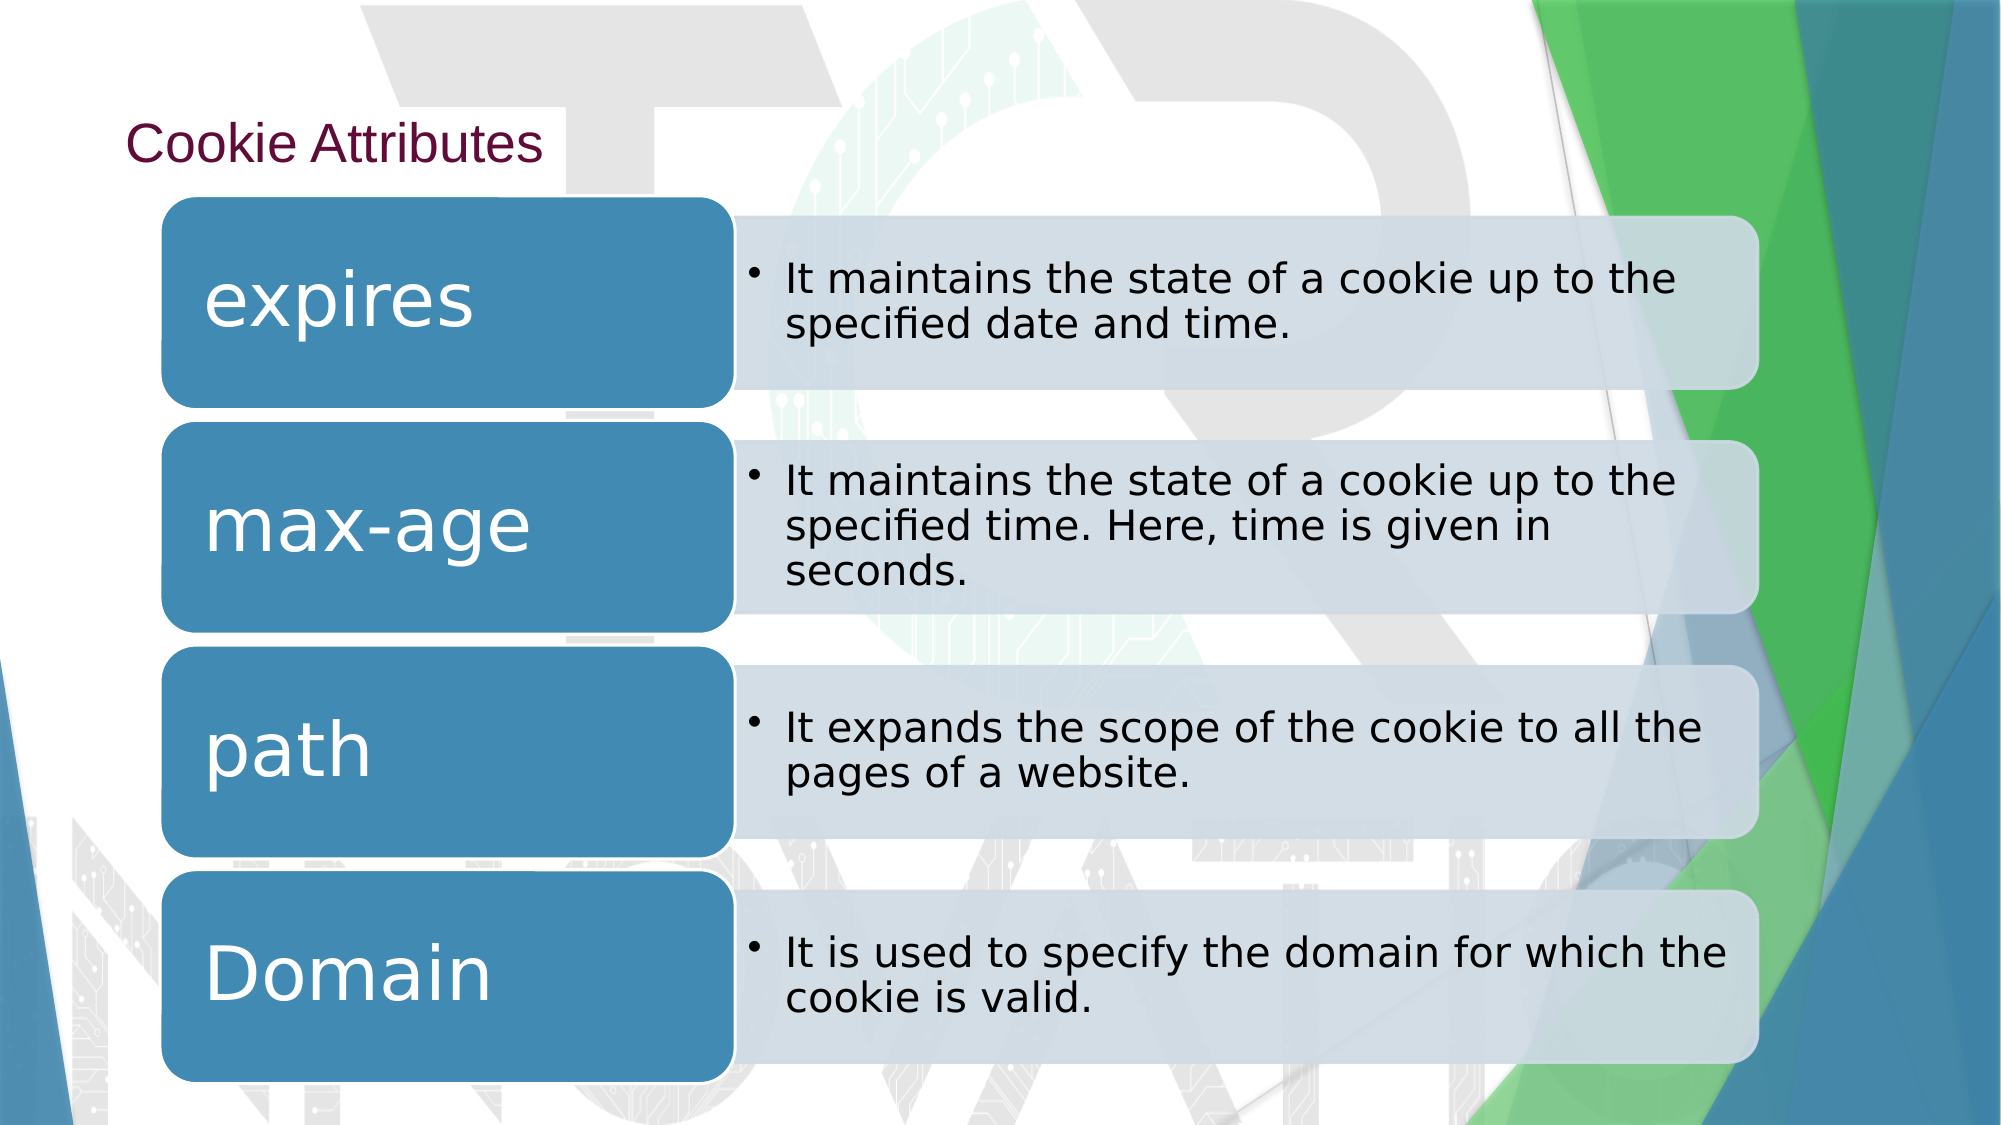

# Cookie Attributes
It maintains the state of a cookie up to the specified date and time.
expires
It maintains the state of a cookie up to the specified time. Here, time is given in seconds.
max-age
It expands the scope of the cookie to all the pages of a website.
path
It is used to specify the domain for which the cookie is valid.
Domain